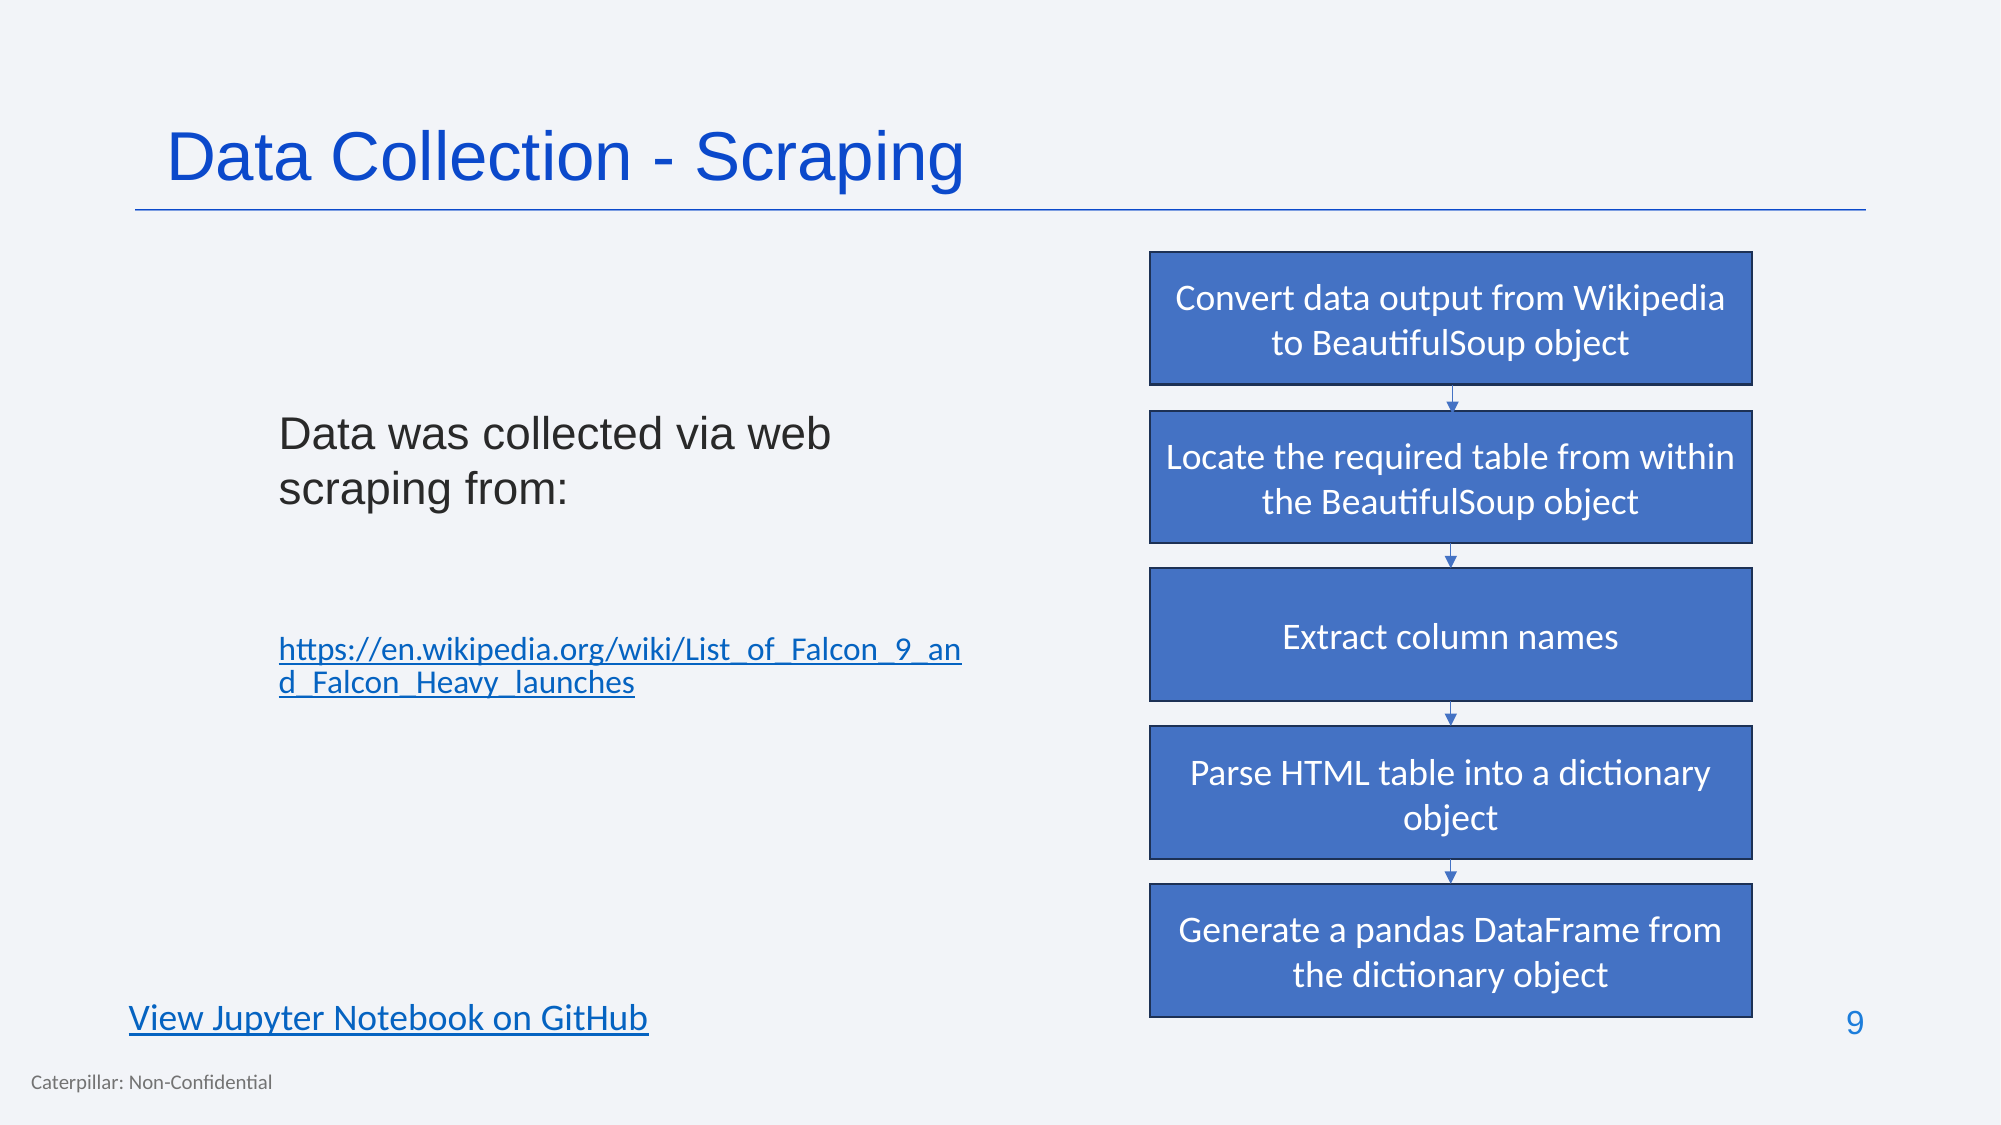

Data Collection - Scraping
Convert data output from Wikipedia to BeautifulSoup object
Data was collected via web scraping from:

https://en.wikipedia.org/wiki/List_of_Falcon_9_and_Falcon_Heavy_launches

Locate the required table from within the BeautifulSoup object
Extract column names
Parse HTML table into a dictionary object
Generate a pandas DataFrame from the dictionary object
View Jupyter Notebook on GitHub
9